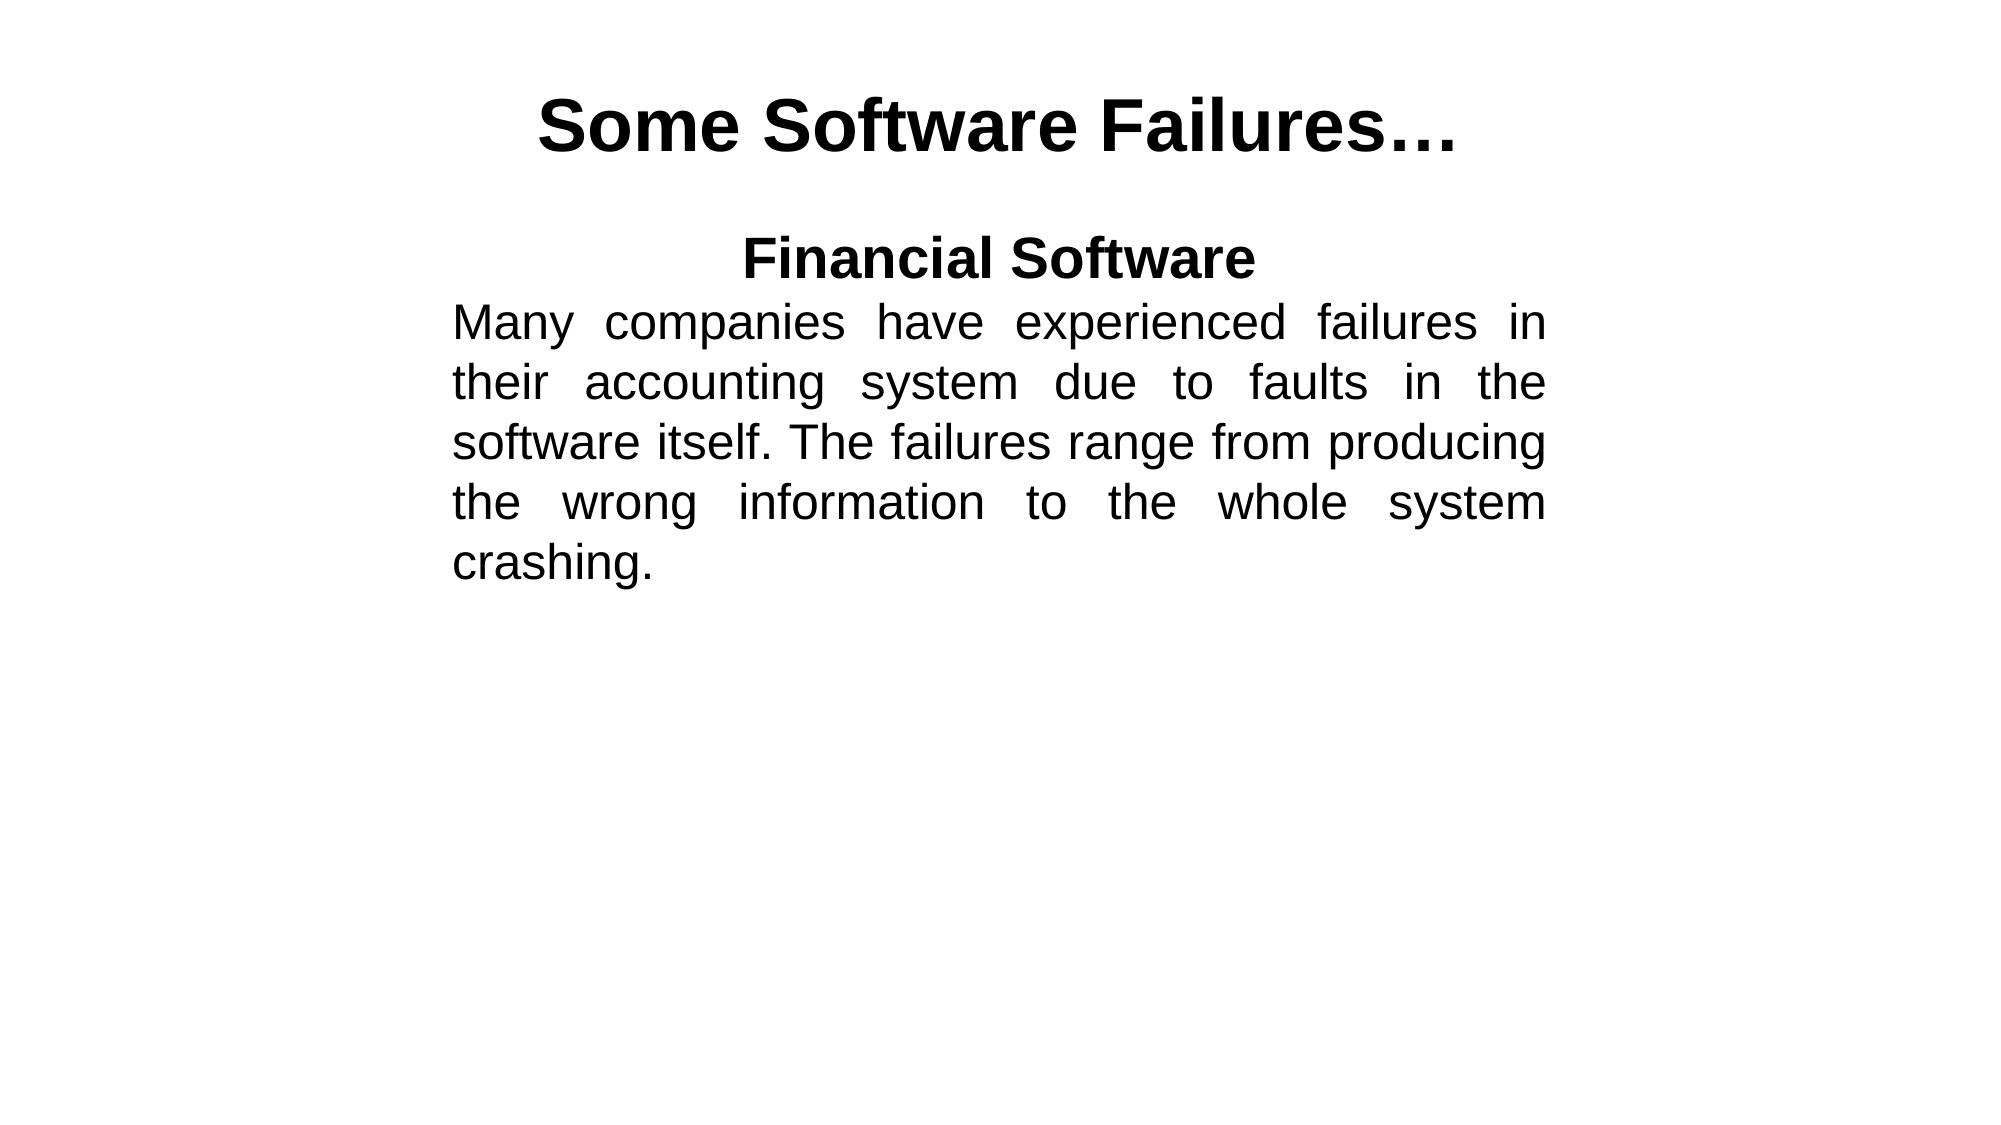

Some Software Failures…
Financial Software
Many companies have experienced failures in their accounting system due to faults in the software itself. The failures range from producing the wrong information to the whole system crashing.